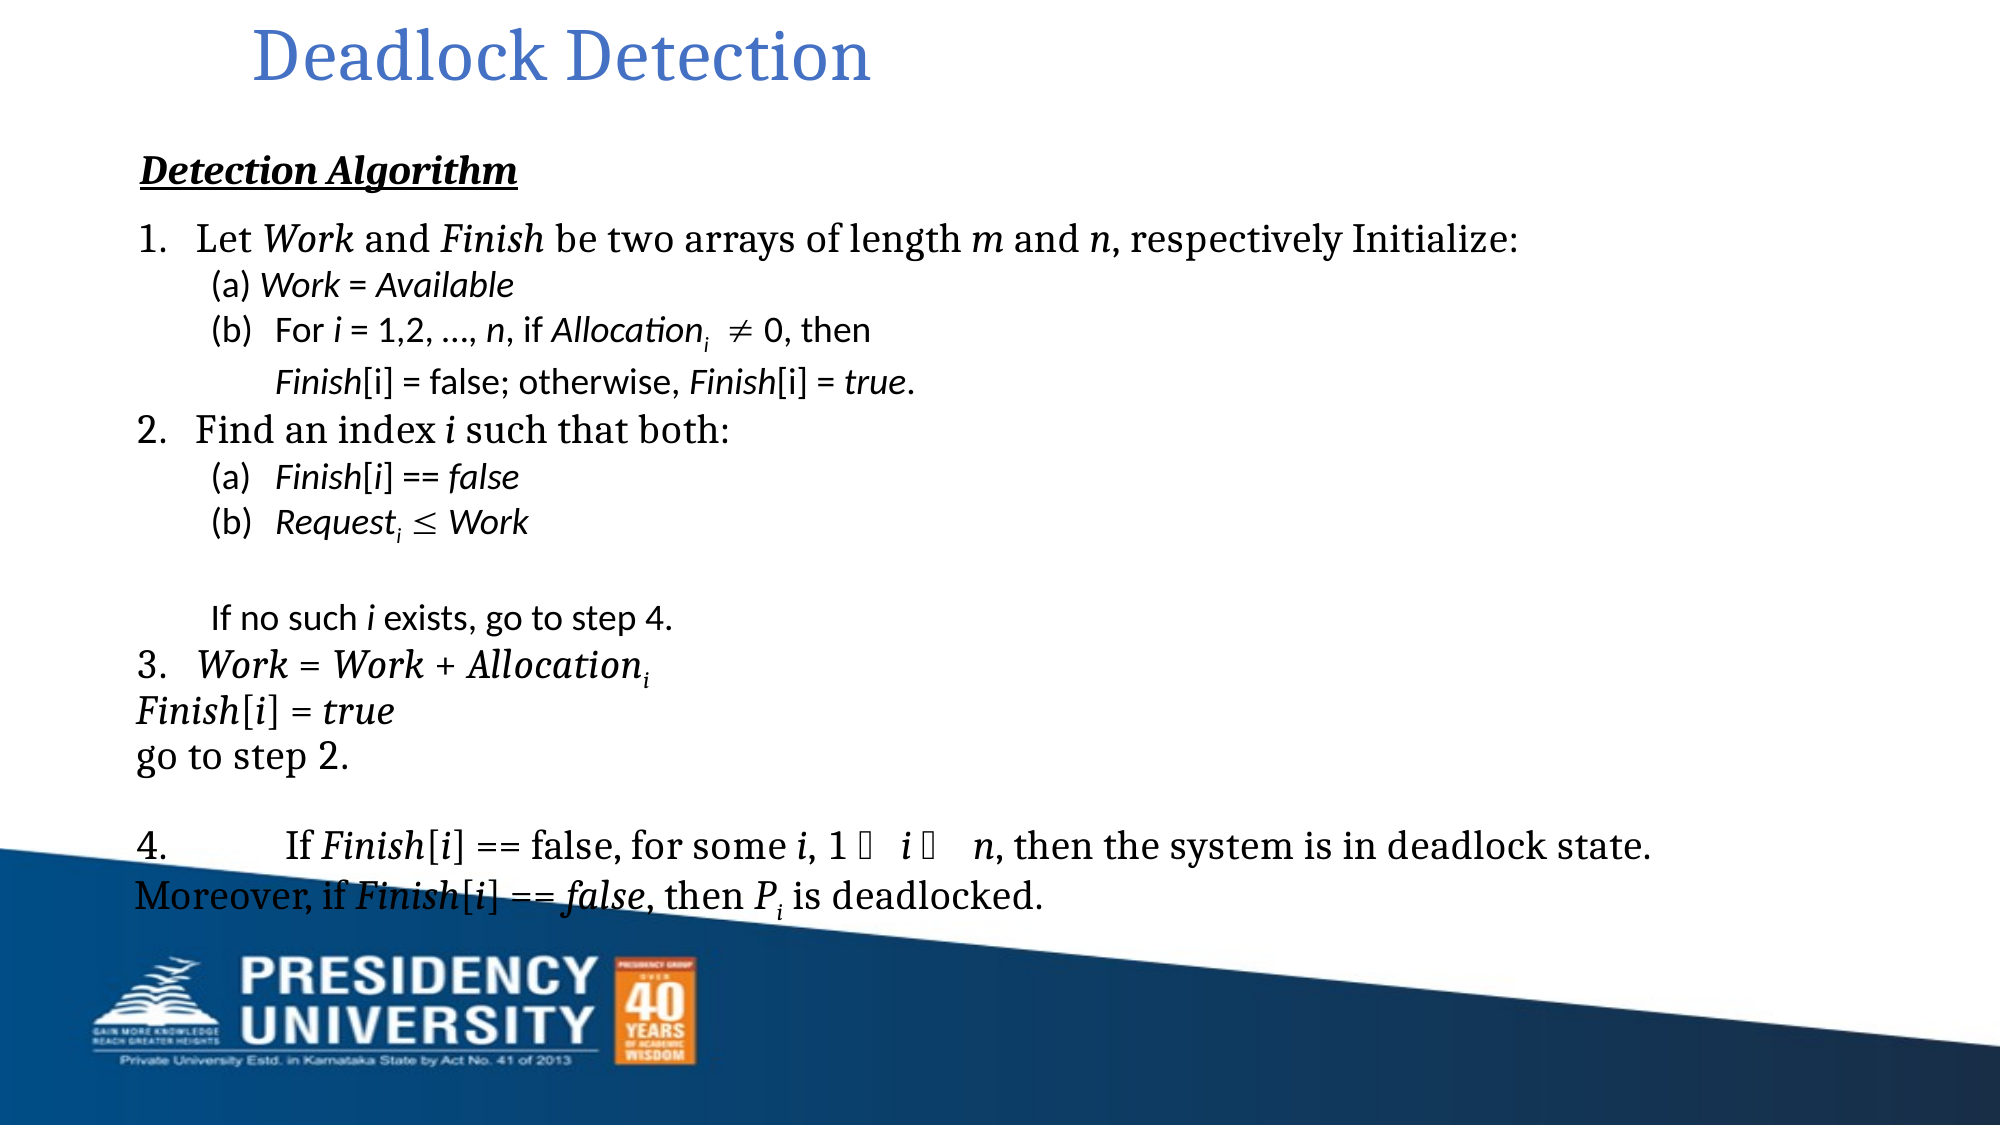

# Deadlock Detection
Detection Algorithm
1.   Let Work and Finish be two arrays of length m and n, respectively Initialize:
(a) Work = Available
(b)	For i = 1,2, …, n, if Allocationi  ≠ 0, then
Finish[i] = false; otherwise, Finish[i] = true.
2.   Find an index i such that both:
(a)	Finish[i] == false
(b)	Requesti ≤ Work
If no such i exists, go to step 4.
3.   Work = Work + Allocationi
Finish[i] = true
go to step 2.
4.	If Finish[i] == false, for some i, 1 ≤ i ≤  n, then the system is in deadlock state. Moreover, if Finish[i] == false, then Pi is deadlocked.